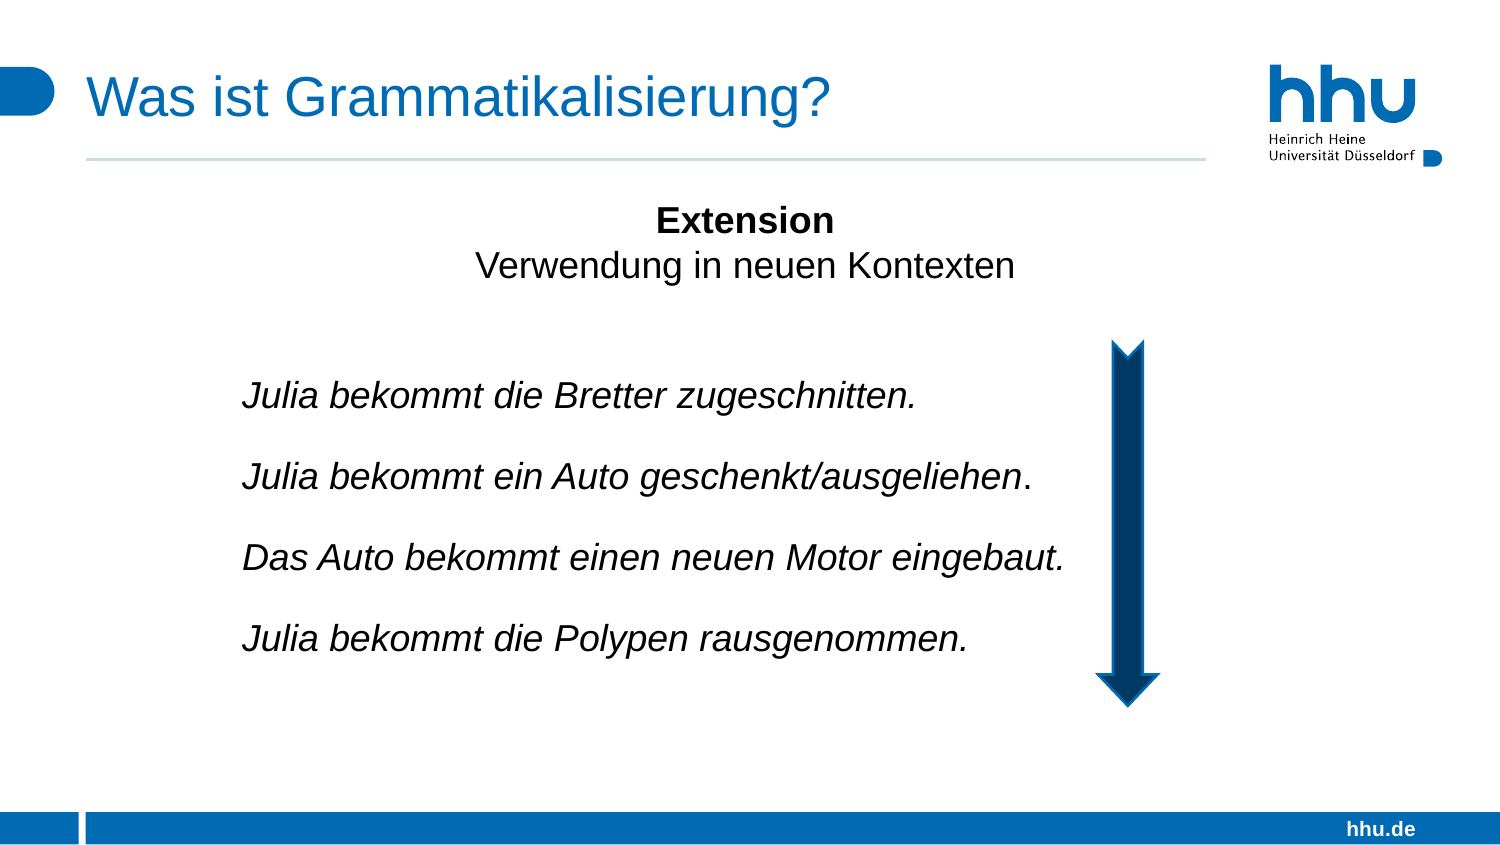

# Was ist Grammatikalisierung?

Extension
Verwendung in neuen Kontexten

Julia bekommt die Bretter zugeschnitten.

Julia bekommt ein Auto geschenkt/ausgeliehen.

Das Auto bekommt einen neuen Motor eingebaut.

Julia bekommt die Polypen rausgenommen.